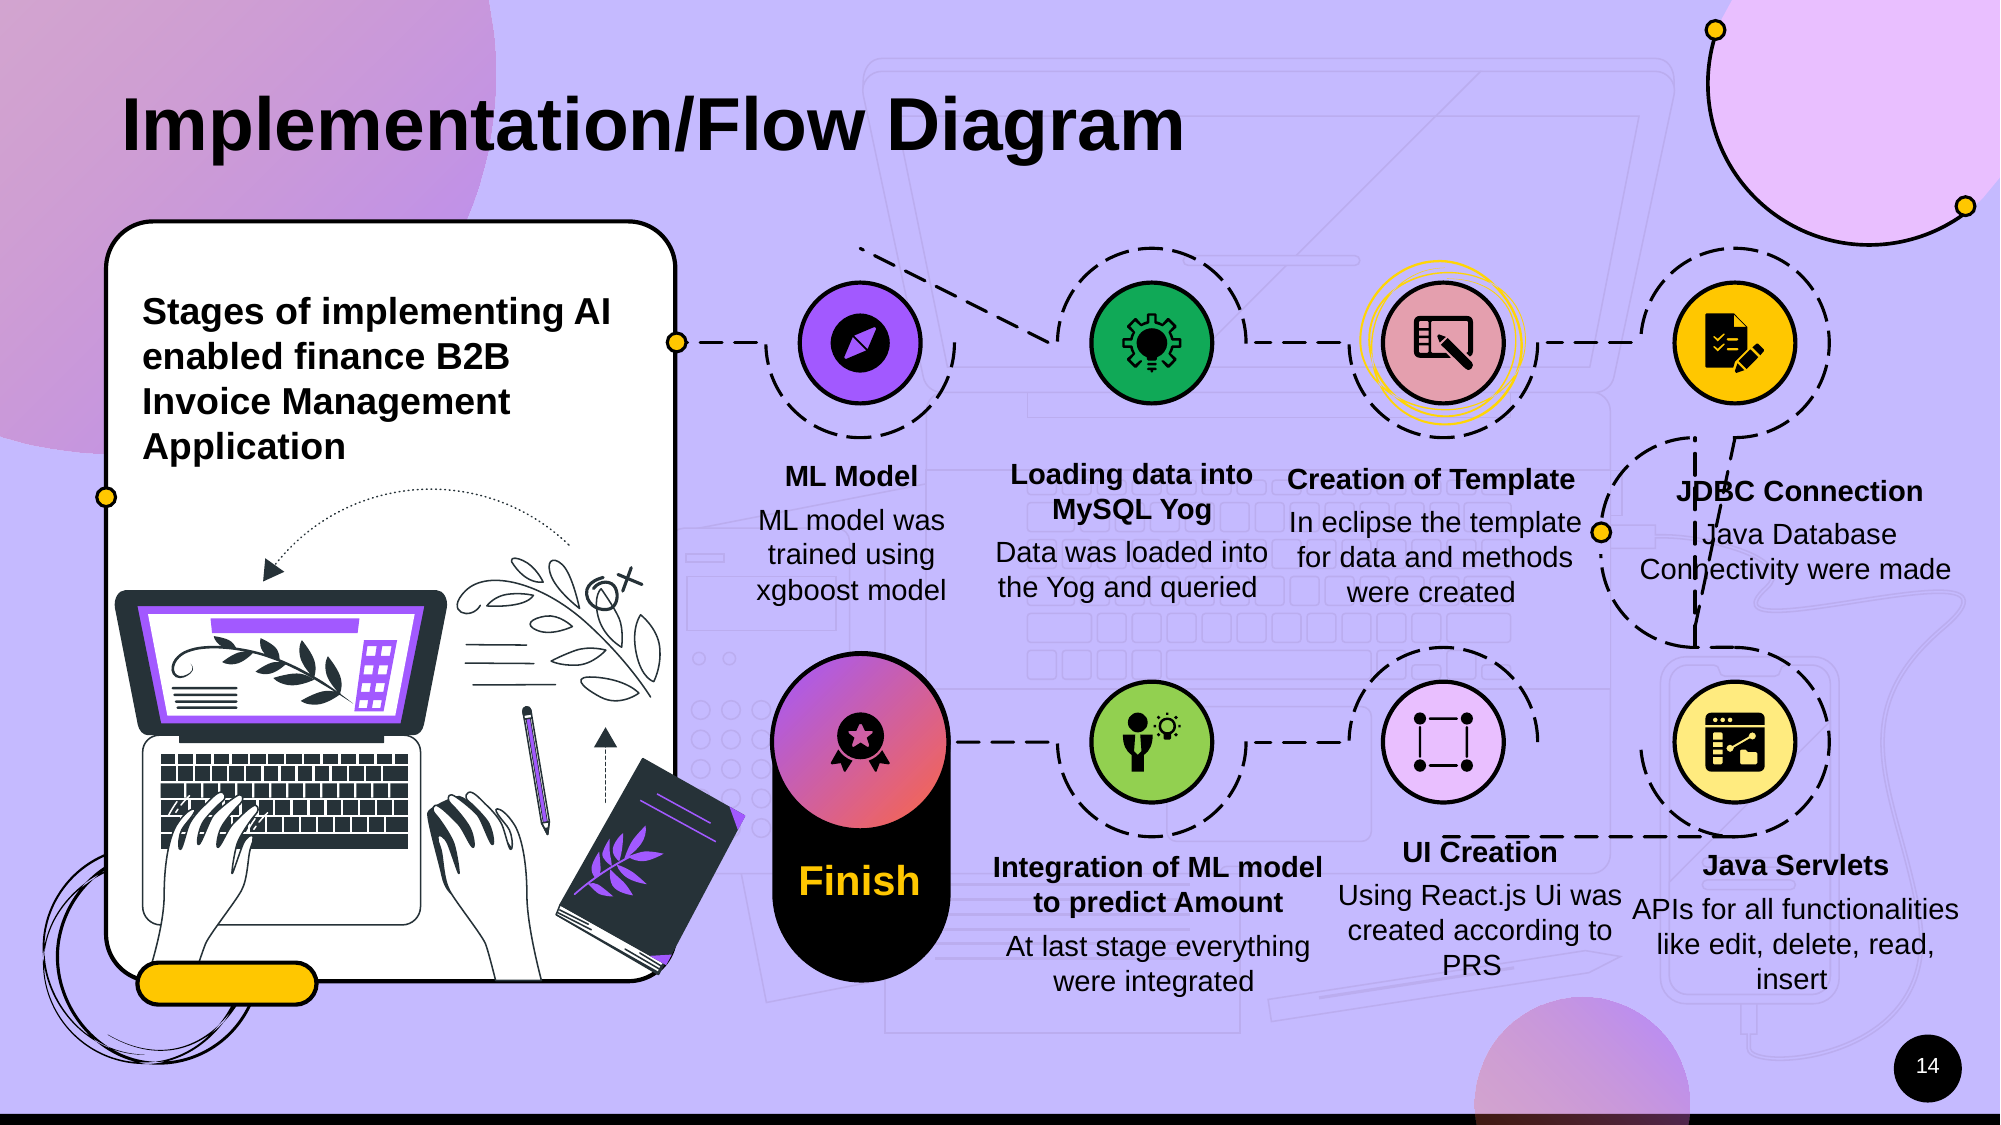

# Implementation/Flow Diagram

Stages of implementing AI enabled finance B2B Invoice Management Application

JDBC Connection
Java Database Connectivity were made
Loading data into MySQL Yog
Data was loaded into the Yog and queried

ML Model
ML model was trained using xgboost model
Creation of Template
In eclipse the template for data and methods were created

Finish
UI Creation
Using React.js Ui was created according to PRS
Integration of ML model to predict Amount
At last stage everything were integrated
Java Servlets
APIs for all functionalities like edit, delete, read, insert

14